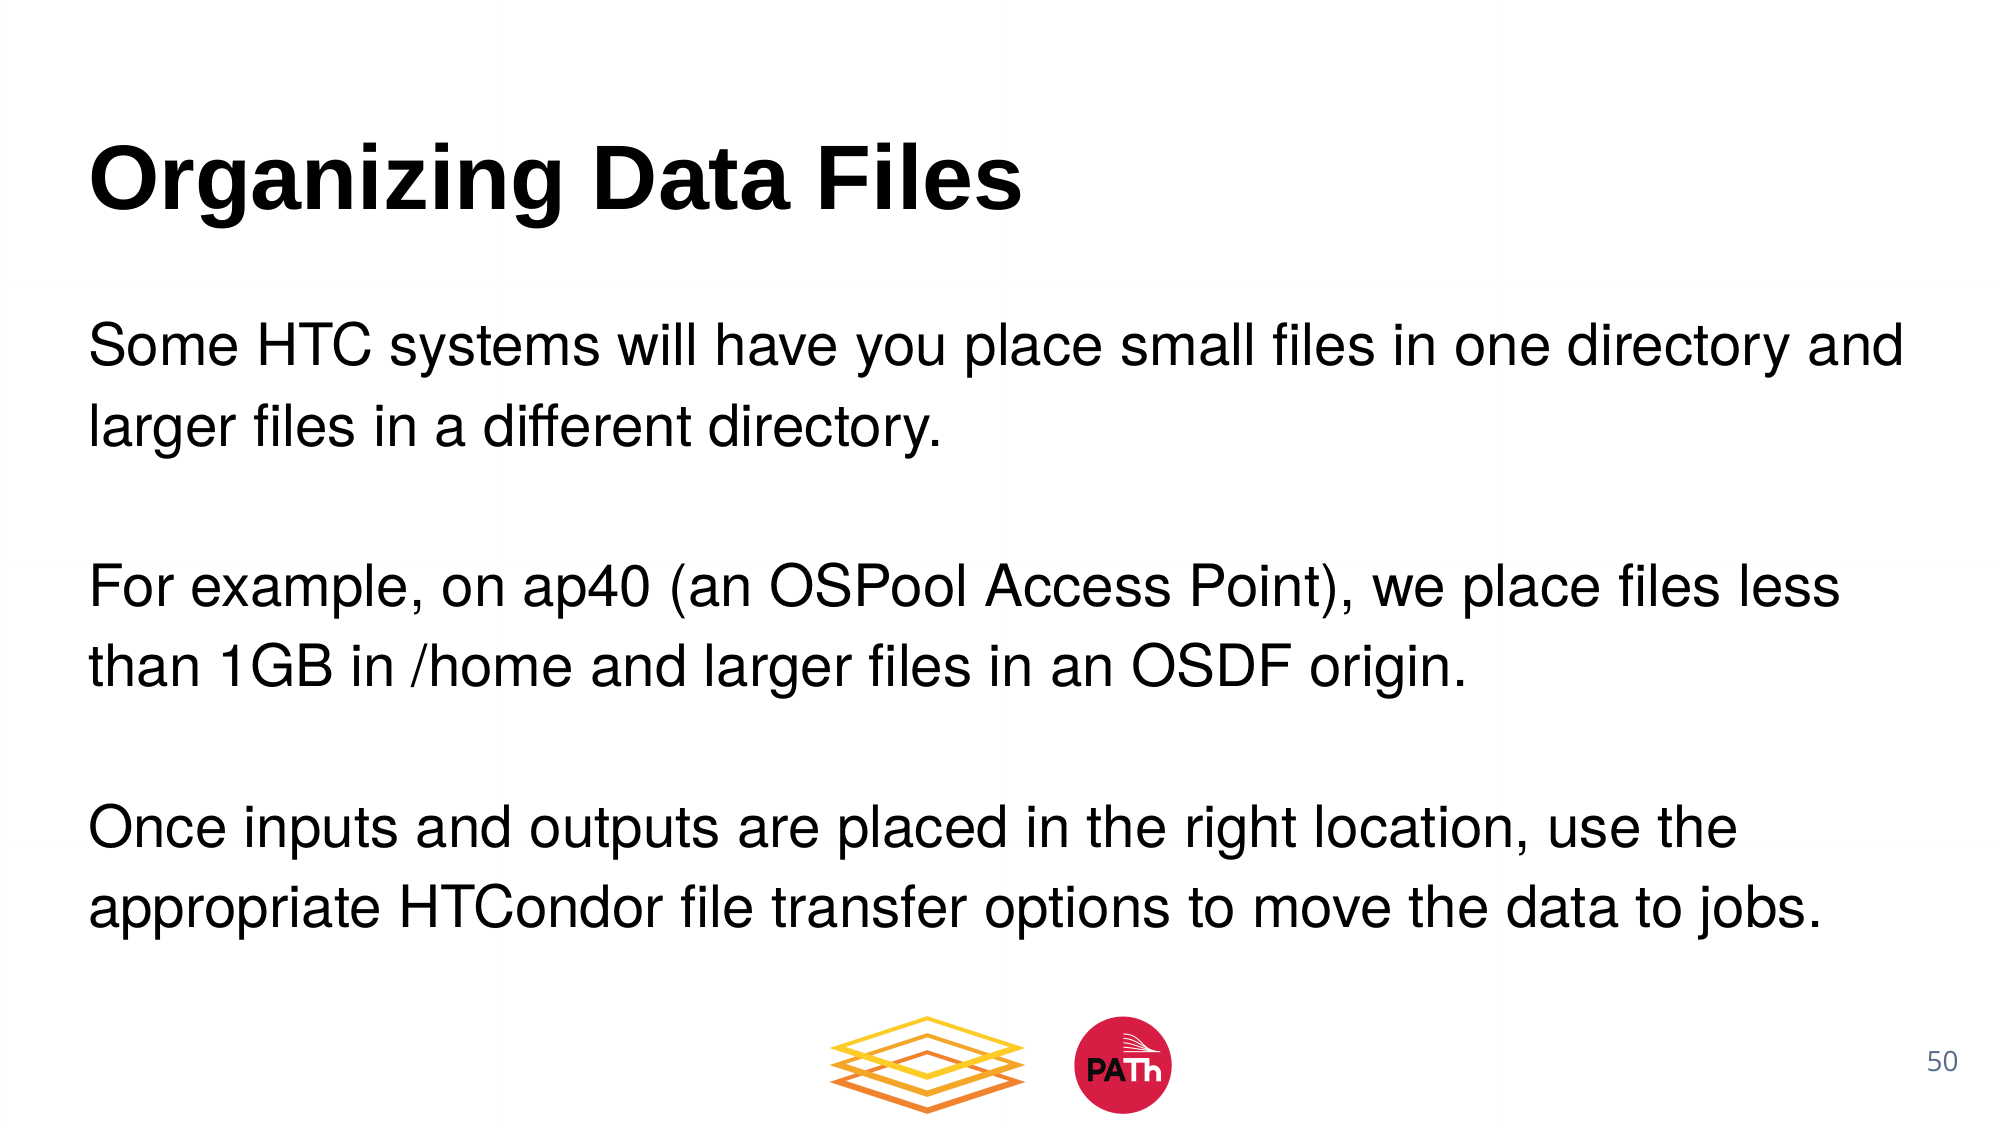

# Organizing Data Files
Some HTC systems will have you place small files in one directory and larger files in a different directory.

For example, on ap40 (an OSPool Access Point), we place files less than 1GB in /home and larger files in an OSDF origin.

Once inputs and outputs are placed in the right location, use the appropriate HTCondor file transfer options to move the data to jobs.
50